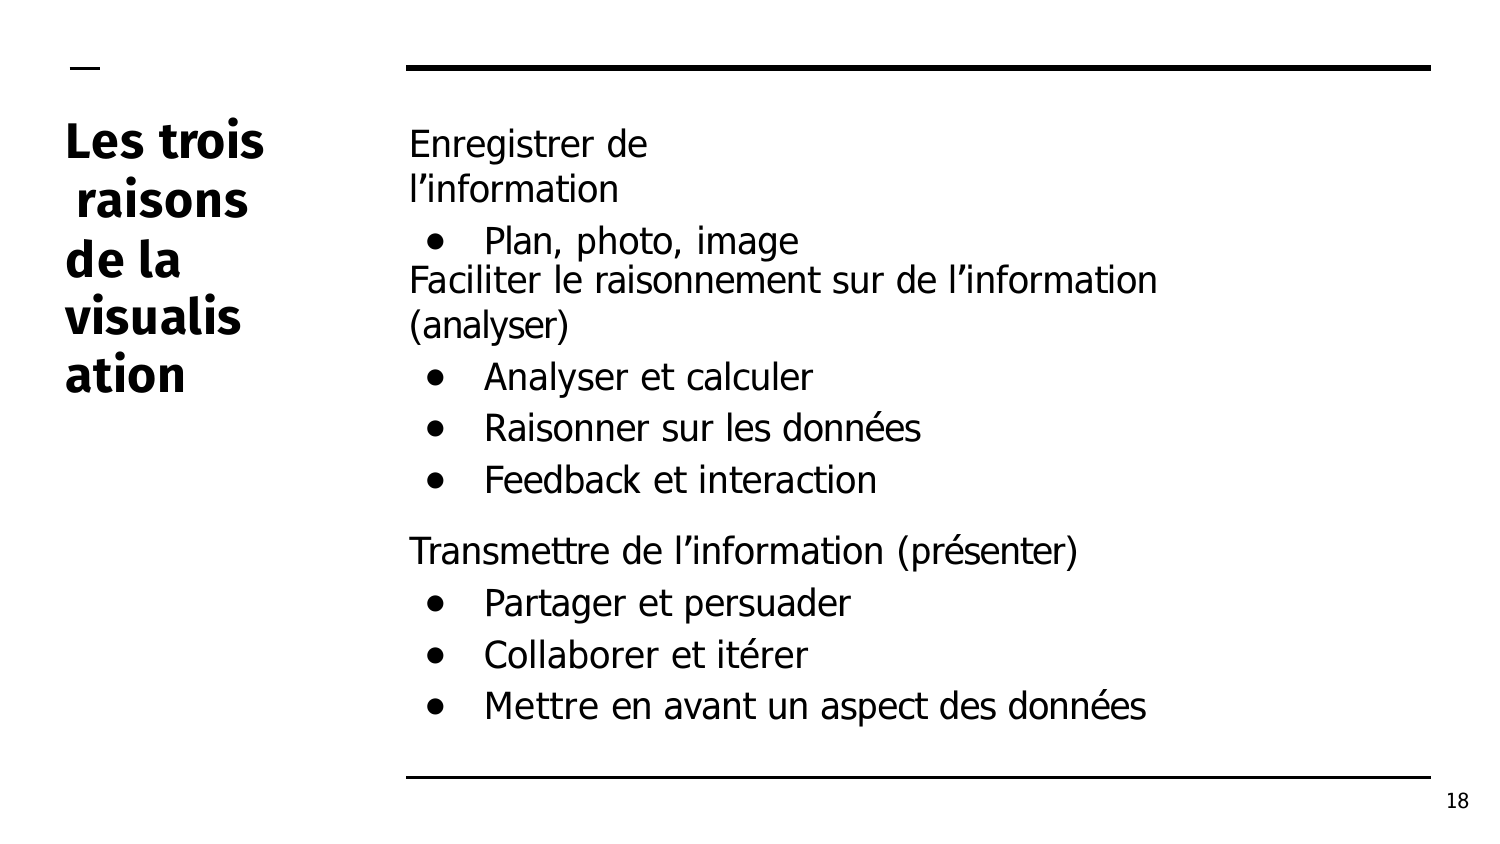

# Les trois  raisons  de la
visualisation
Enregistrer de l’information
Plan, photo, image
Faciliter le raisonnement sur de l’information (analyser)
Analyser et calculer
Raisonner sur les données
Feedback et interaction
Transmettre de l’information (présenter)
Partager et persuader
Collaborer et itérer
Mettre en avant un aspect des données
18